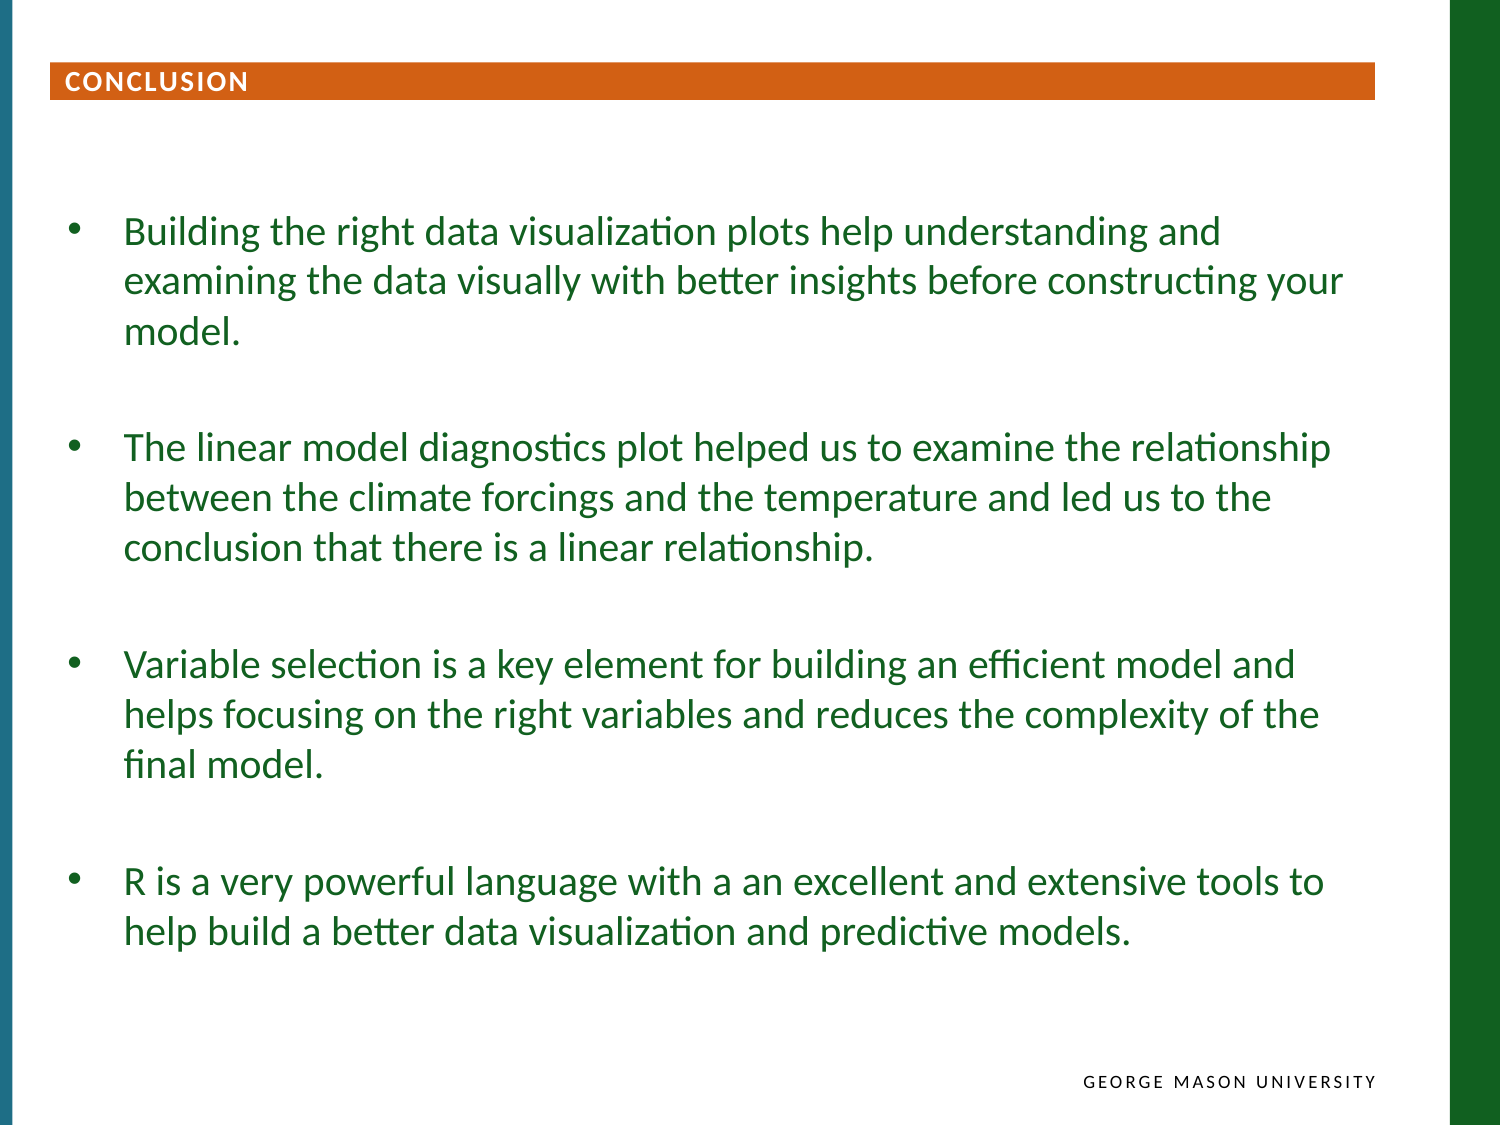

CONCLUSION
0

Building the right data visualization plots help understanding and examining the data visually with better insights before constructing your model.

The linear model diagnostics plot helped us to examine the relationship between the climate forcings and the temperature and led us to the conclusion that there is a linear relationship.

Variable selection is a key element for building an efficient model and helps focusing on the right variables and reduces the complexity of the final model.

R is a very powerful language with a an excellent and extensive tools to help build a better data visualization and predictive models.